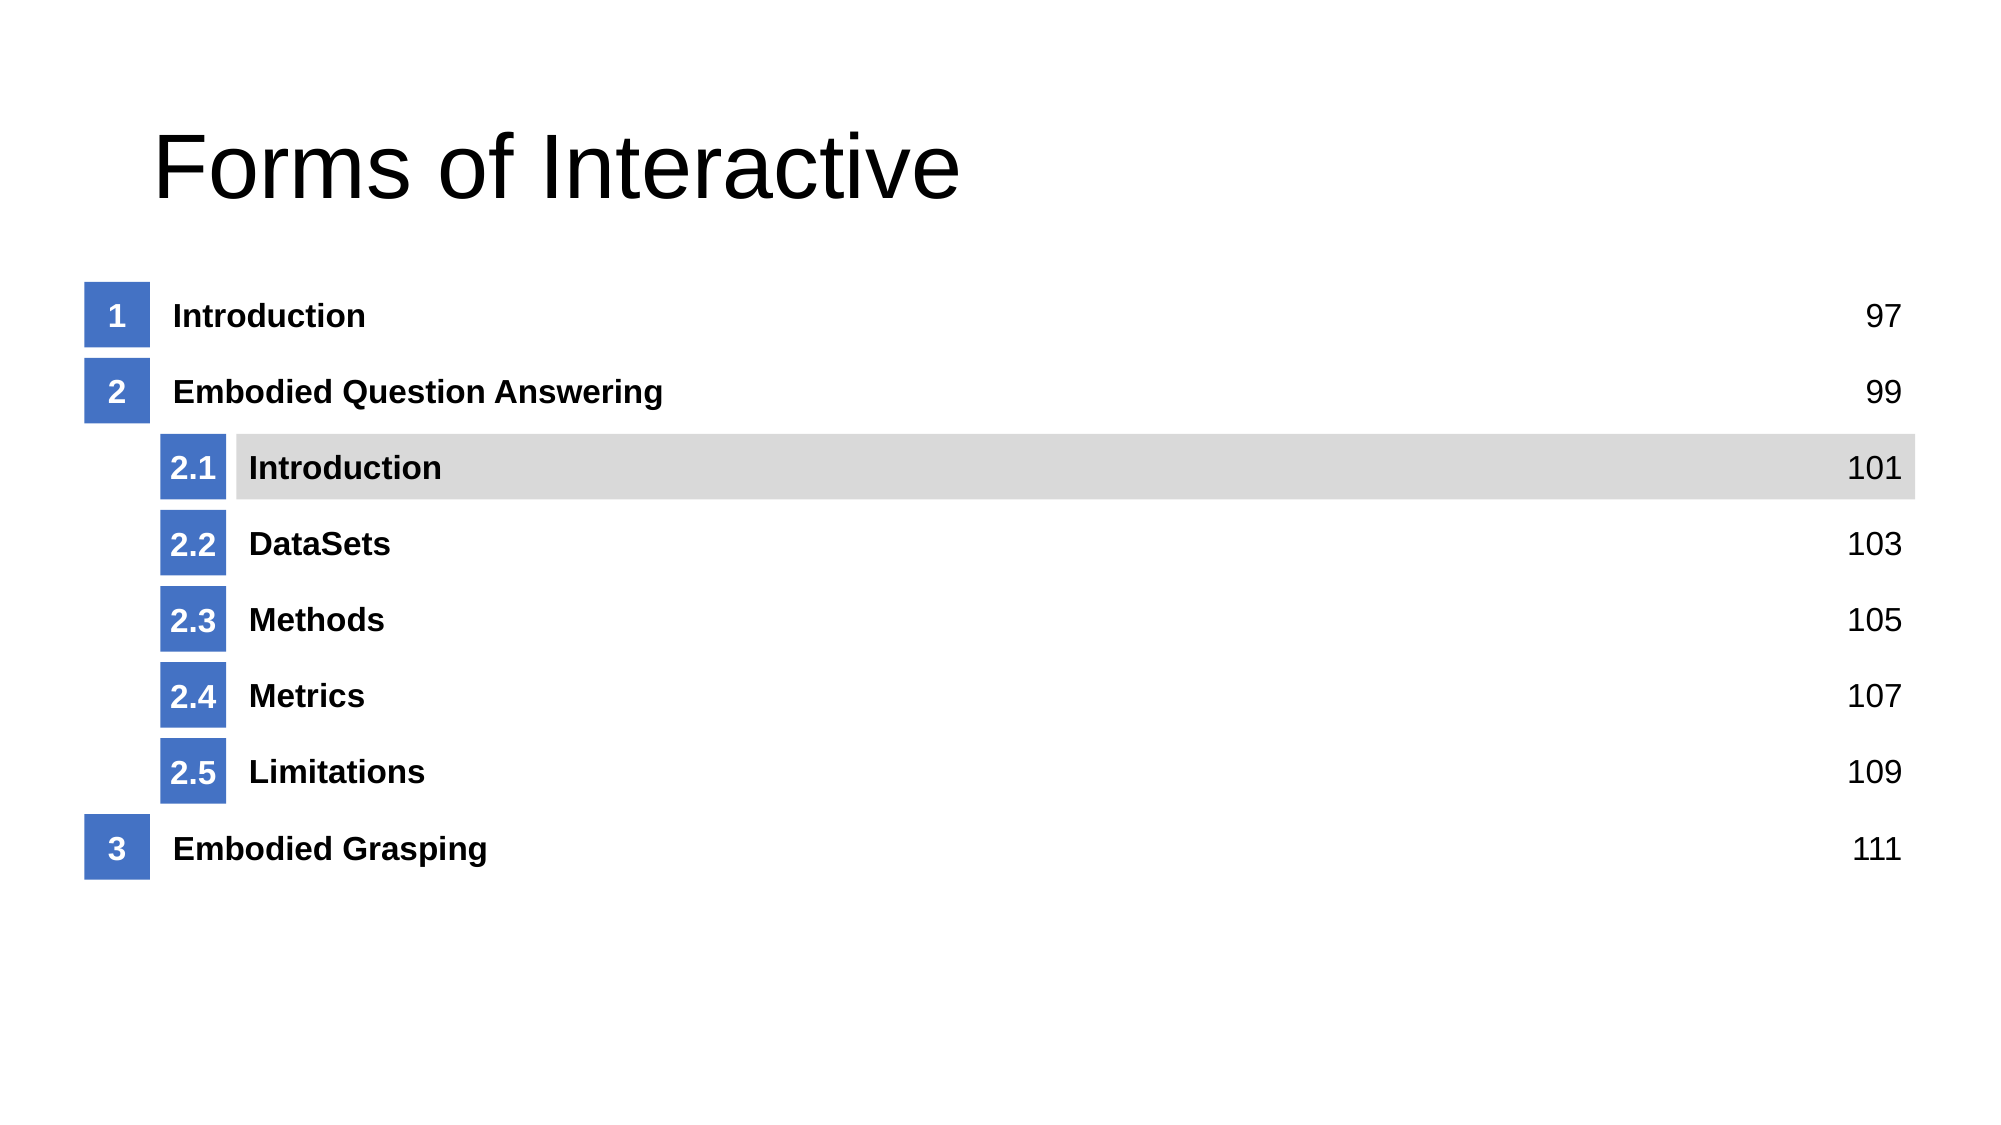

# Forms of Interactive
1
Introduction
97
2
Embodied Question Answering
99
2.1

Introduction
101
2.2
DataSets
103
2.3
Methods
105
2.4
Metrics
107
2.5
Limitations
109
3
Embodied Grasping
111